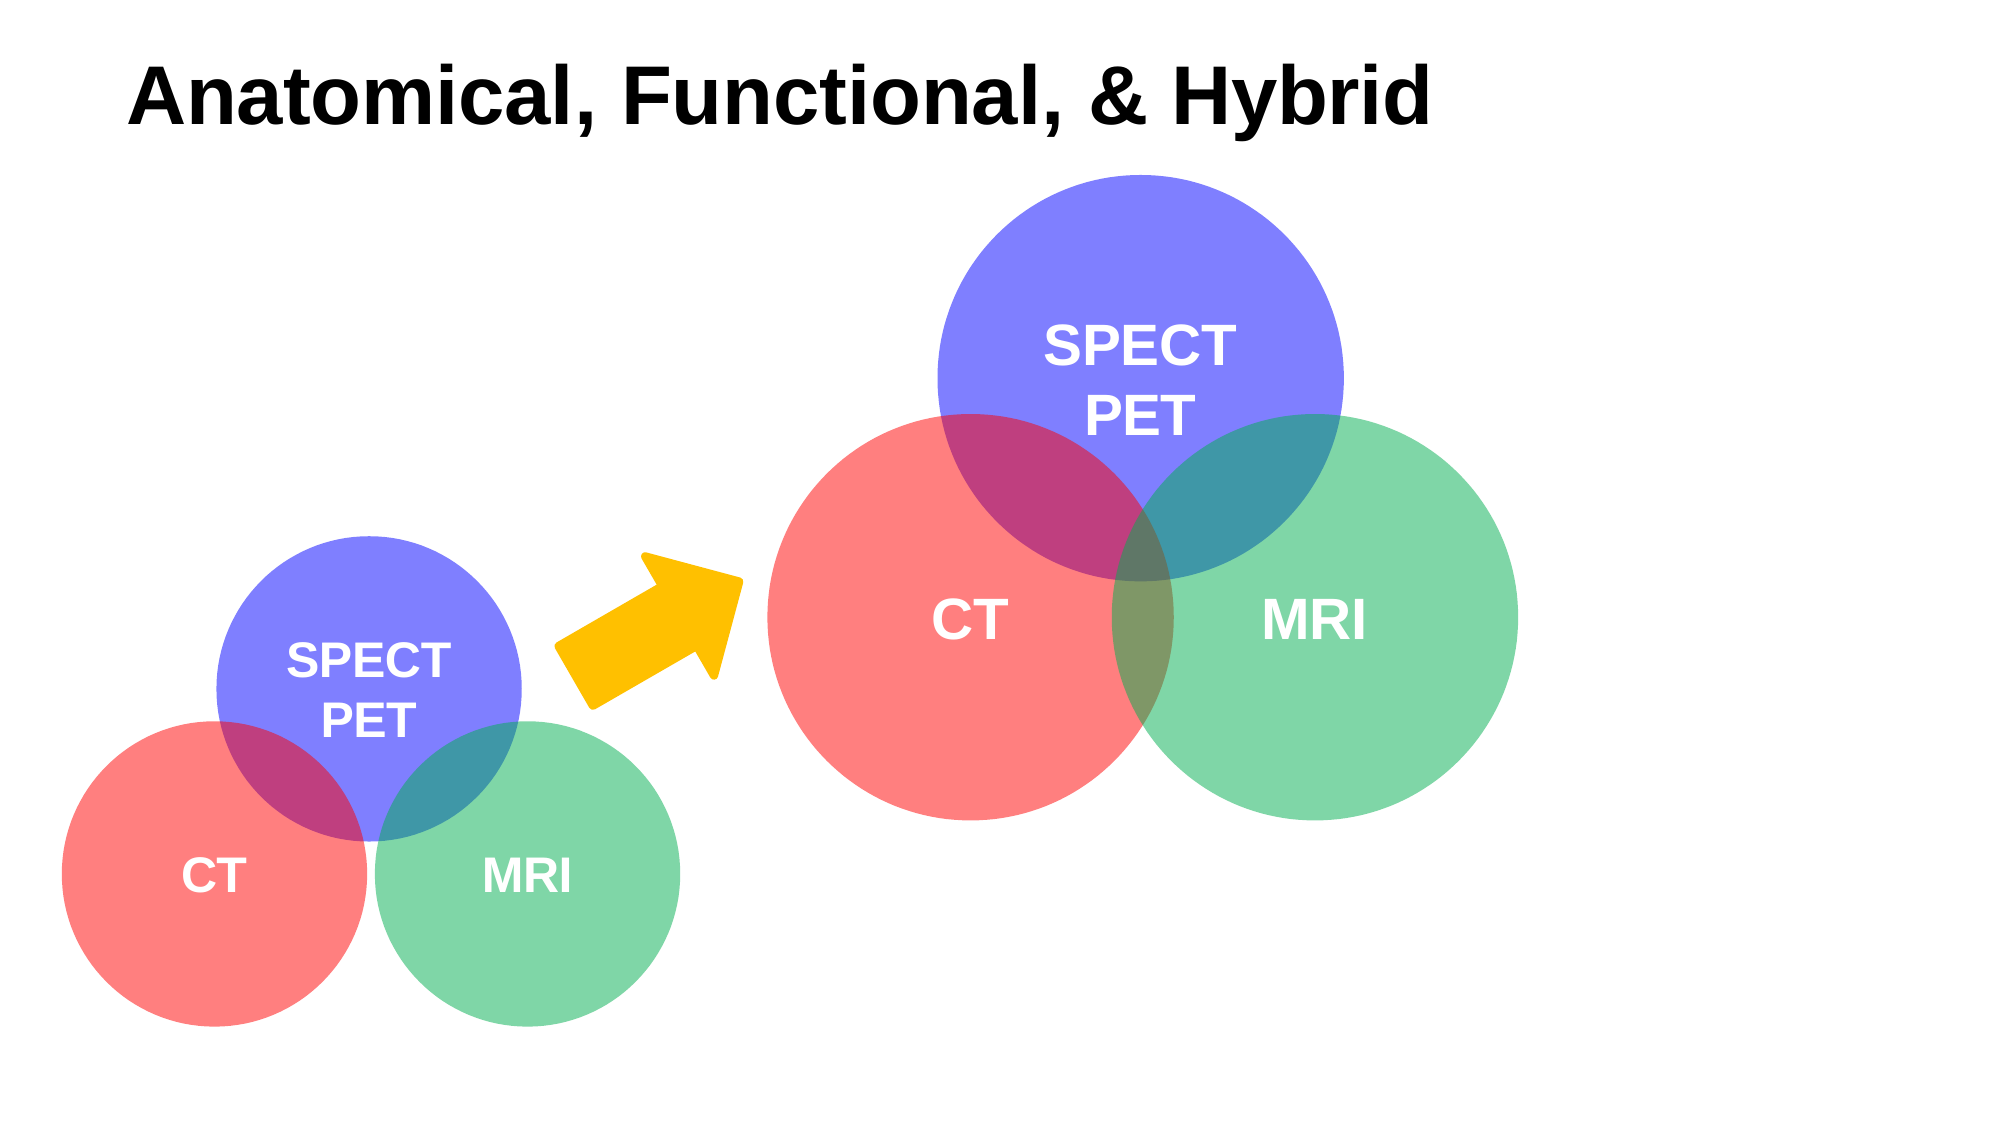

# Anatomical, Functional, & Hybrid

SPECT PET

CT
MRI
SPECT PET

CT
MRI